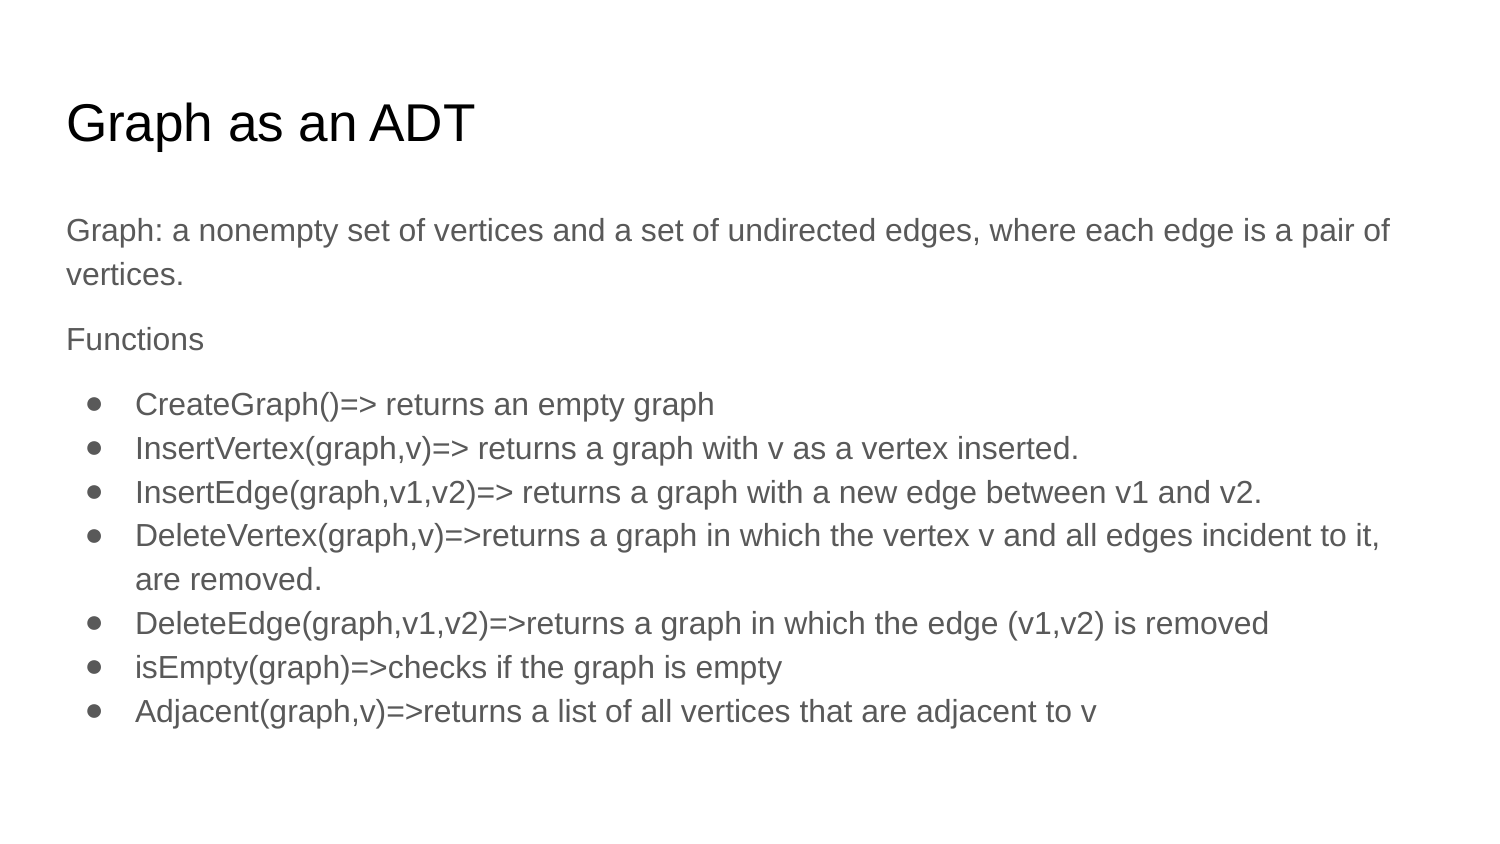

# Graph as an ADT
Graph: a nonempty set of vertices and a set of undirected edges, where each edge is a pair of vertices.
Functions
CreateGraph()=> returns an empty graph
InsertVertex(graph,v)=> returns a graph with v as a vertex inserted.
InsertEdge(graph,v1,v2)=> returns a graph with a new edge between v1 and v2.
DeleteVertex(graph,v)=>returns a graph in which the vertex v and all edges incident to it, are removed.
DeleteEdge(graph,v1,v2)=>returns a graph in which the edge (v1,v2) is removed
isEmpty(graph)=>checks if the graph is empty
Adjacent(graph,v)=>returns a list of all vertices that are adjacent to v